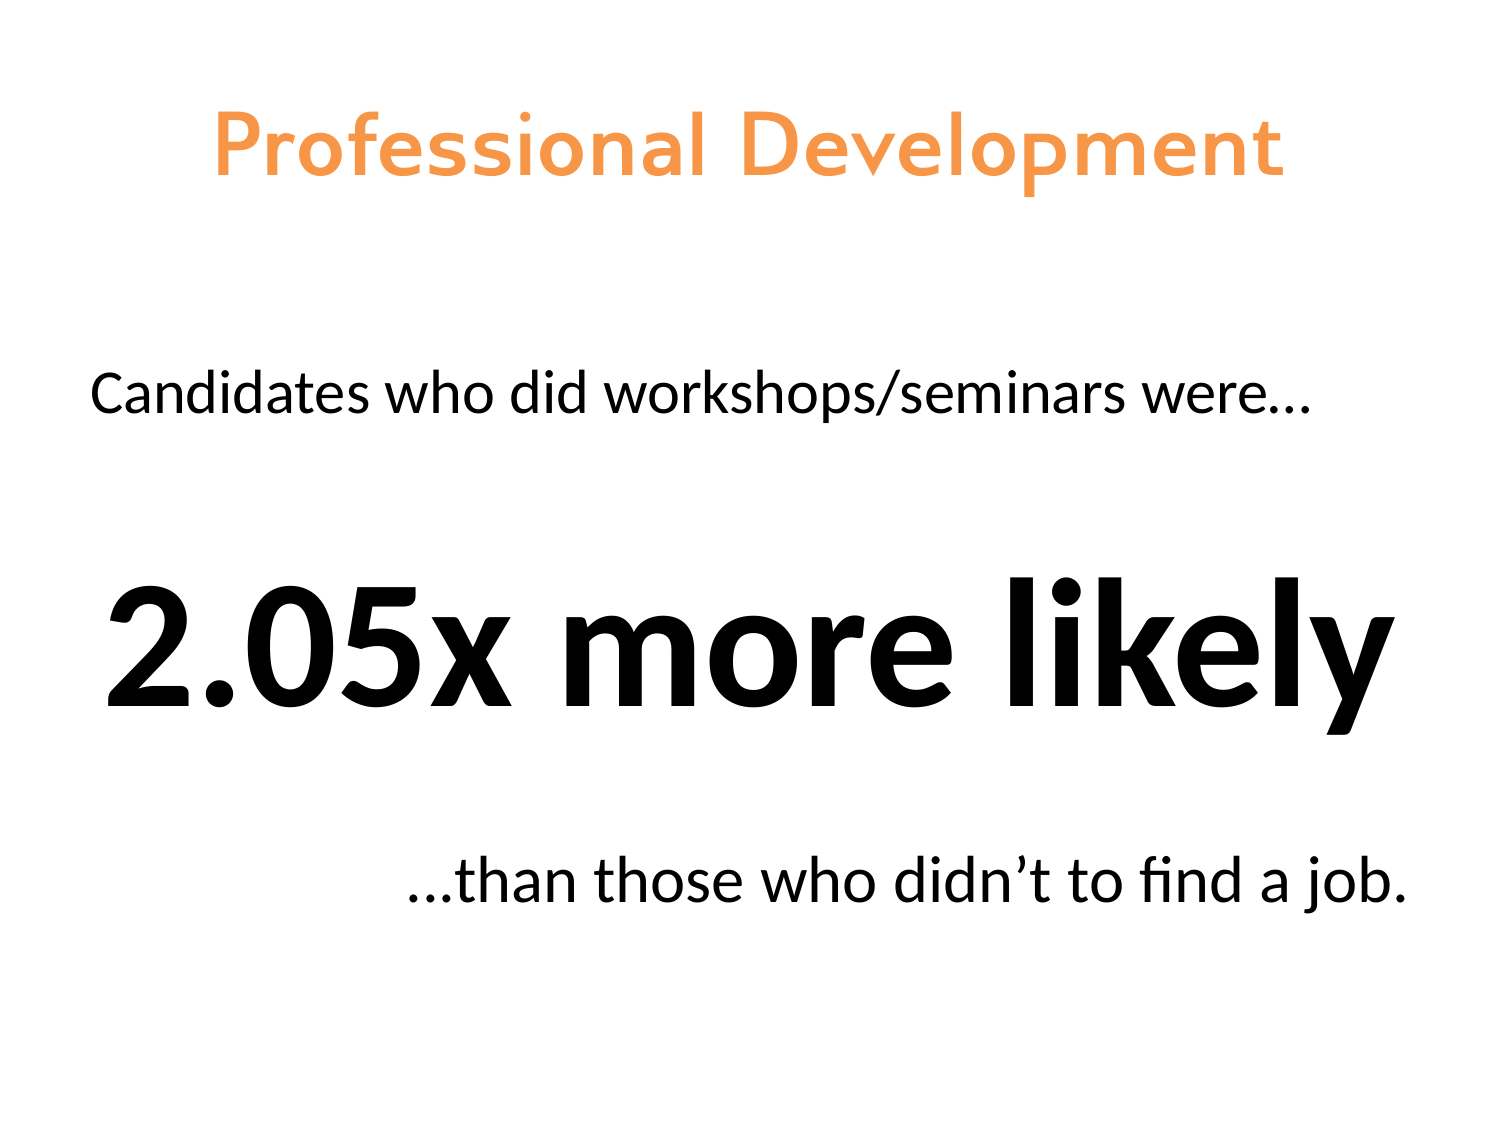

# Professional Development
Candidates who did workshops/seminars were…
2.05x more likely
...than those who didn’t to find a job.